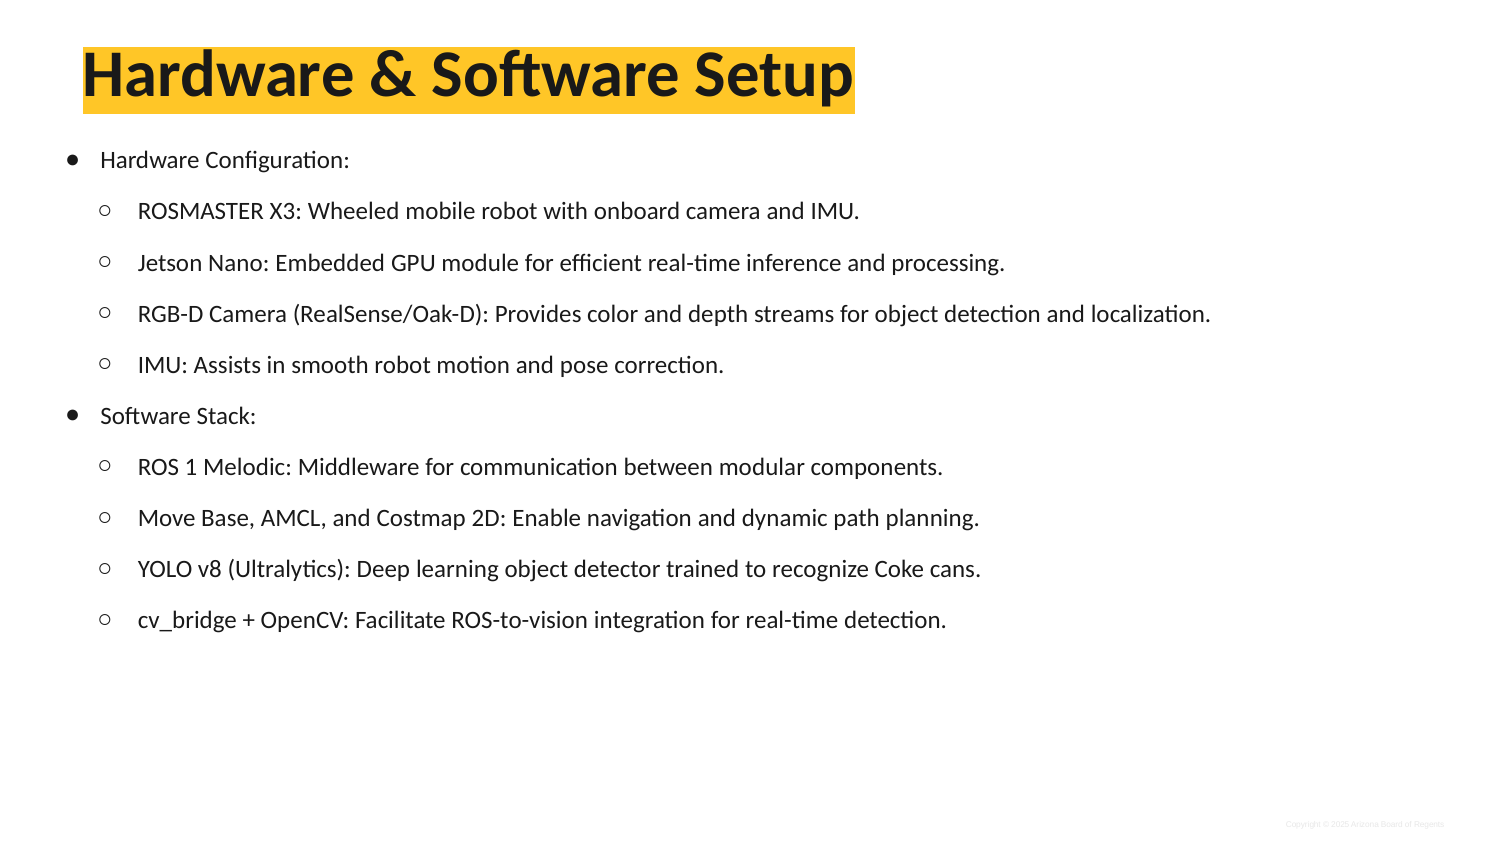

# Hardware & Software Setup
Hardware Configuration:
ROSMASTER X3: Wheeled mobile robot with onboard camera and IMU.
Jetson Nano: Embedded GPU module for efficient real-time inference and processing.
RGB-D Camera (RealSense/Oak-D): Provides color and depth streams for object detection and localization.
IMU: Assists in smooth robot motion and pose correction.
Software Stack:
ROS 1 Melodic: Middleware for communication between modular components.
Move Base, AMCL, and Costmap 2D: Enable navigation and dynamic path planning.
YOLO v8 (Ultralytics): Deep learning object detector trained to recognize Coke cans.
cv_bridge + OpenCV: Facilitate ROS-to-vision integration for real-time detection.